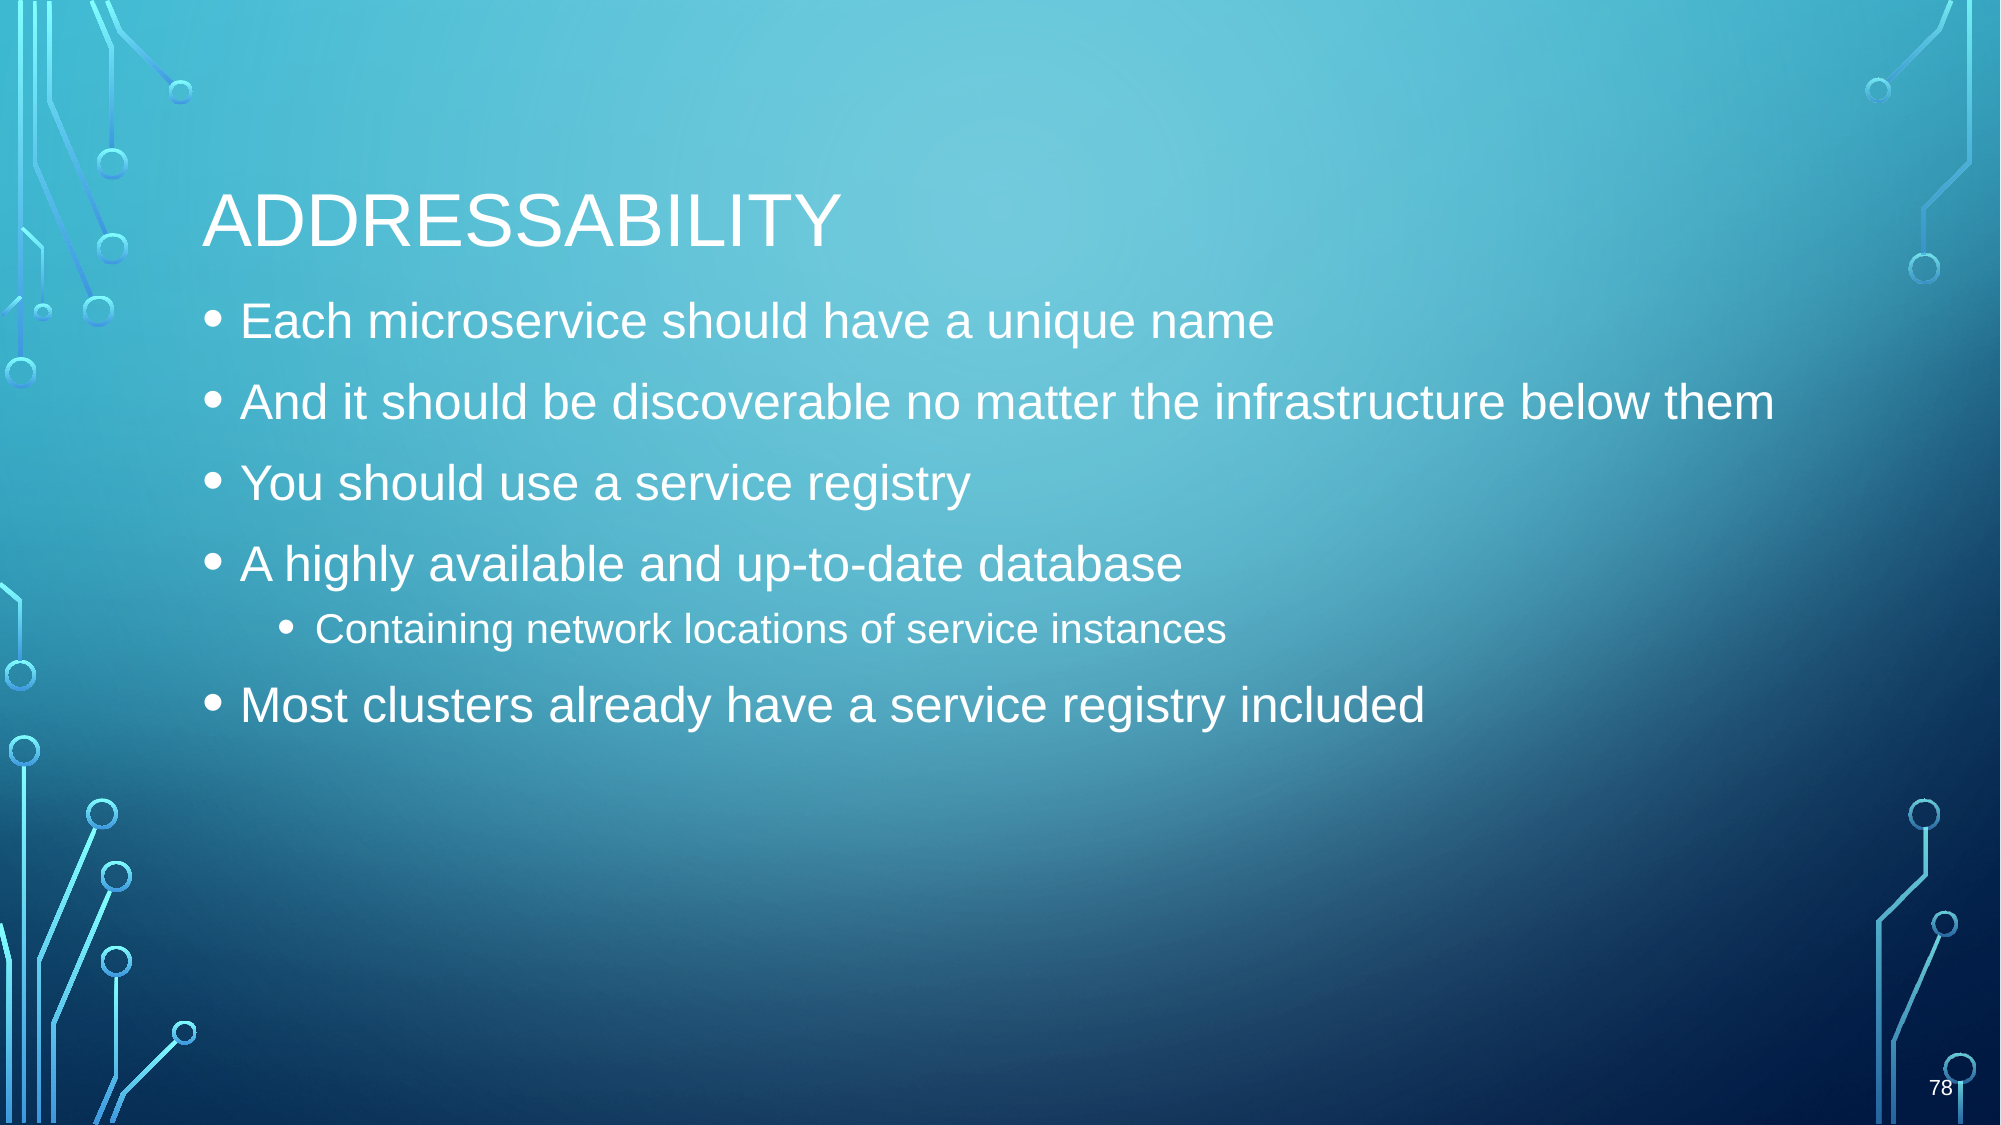

# addressability
Each microservice should have a unique name
And it should be discoverable no matter the infrastructure below them
You should use a service registry
A highly available and up-to-date database
Containing network locations of service instances
Most clusters already have a service registry included
78